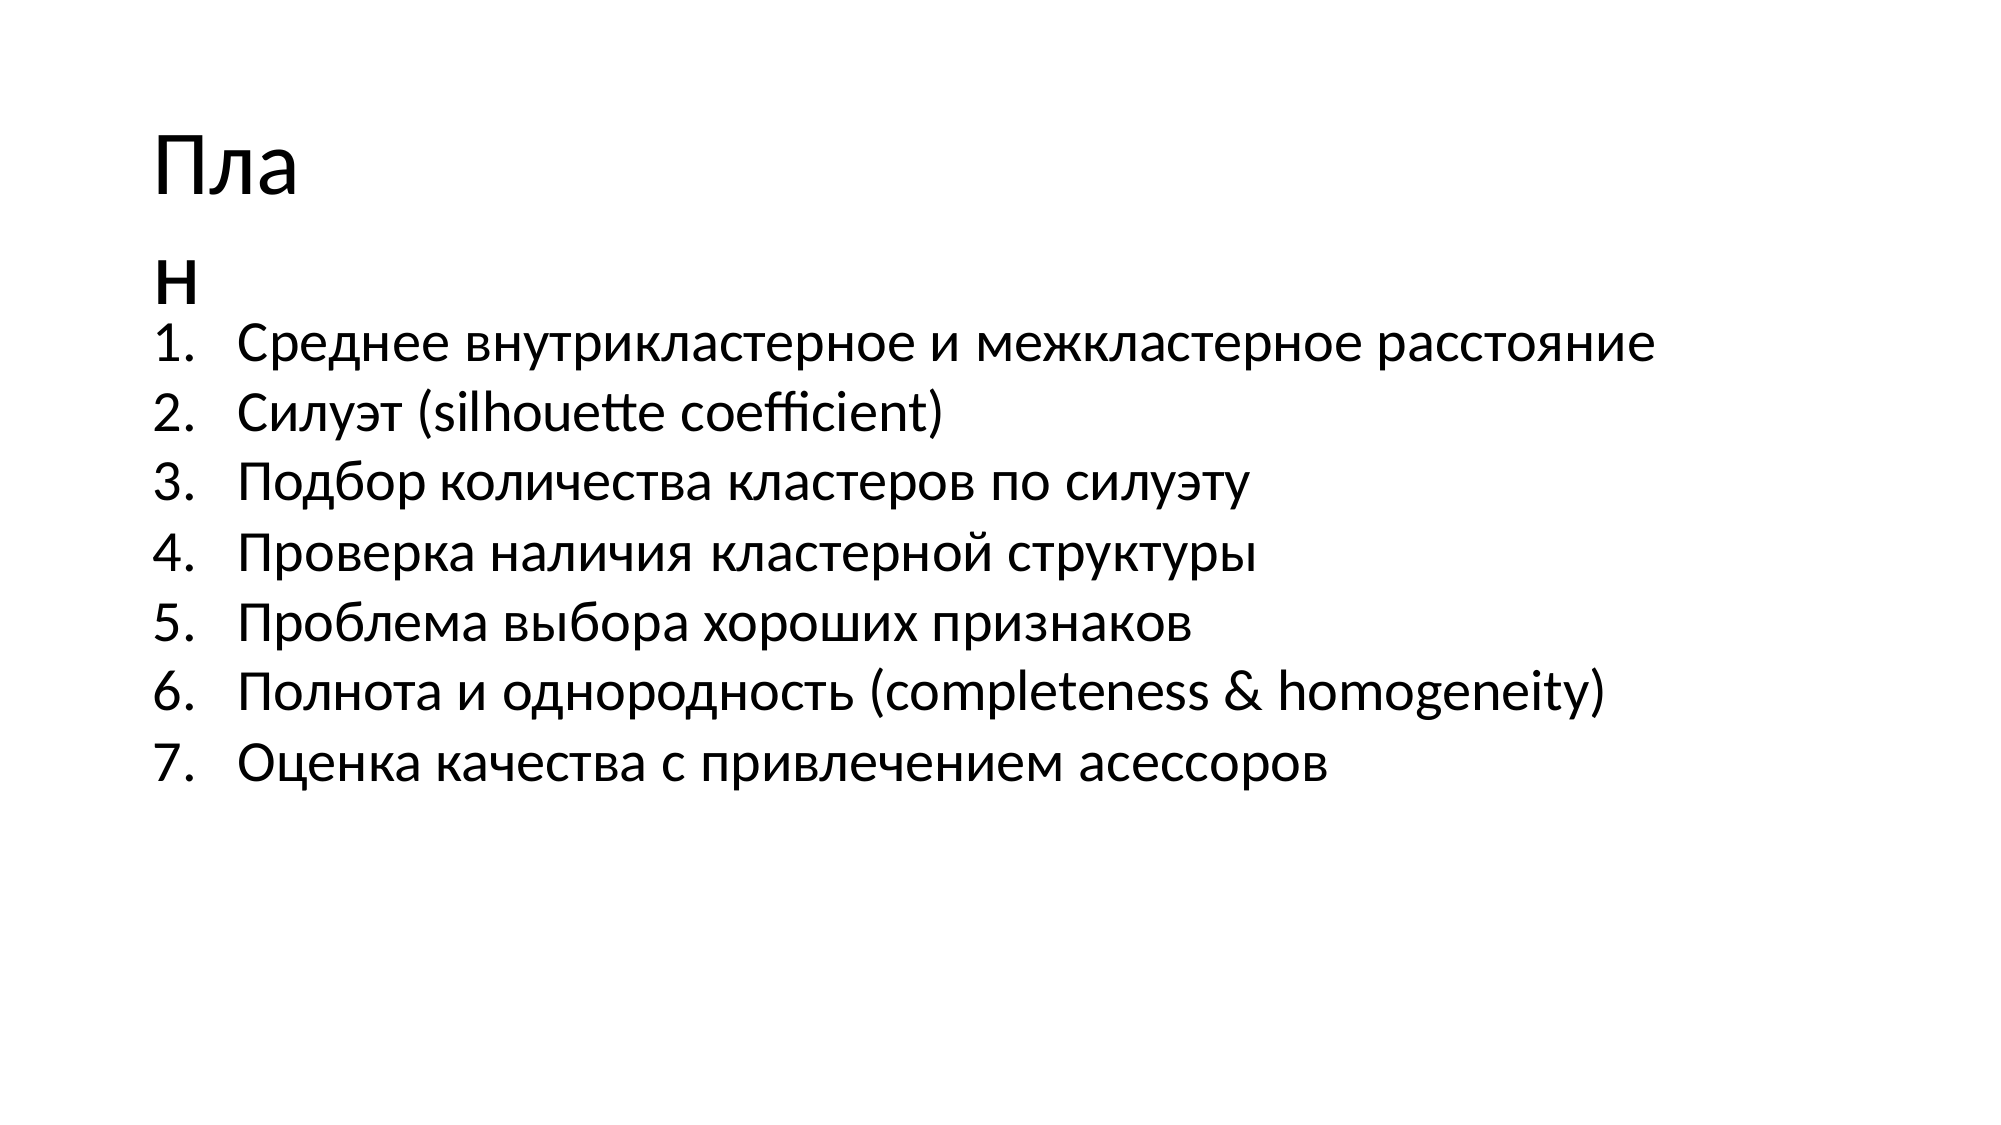

# План
Среднее внутрикластерное и межкластерное расстояние
Силуэт (silhouette coefficient)
Подбор количества кластеров по силуэту
Проверка наличия кластерной структуры
Проблема выбора хороших признаков
Полнота и однородность (completeness & homogeneity)
Оценка качества с привлечением асессоров